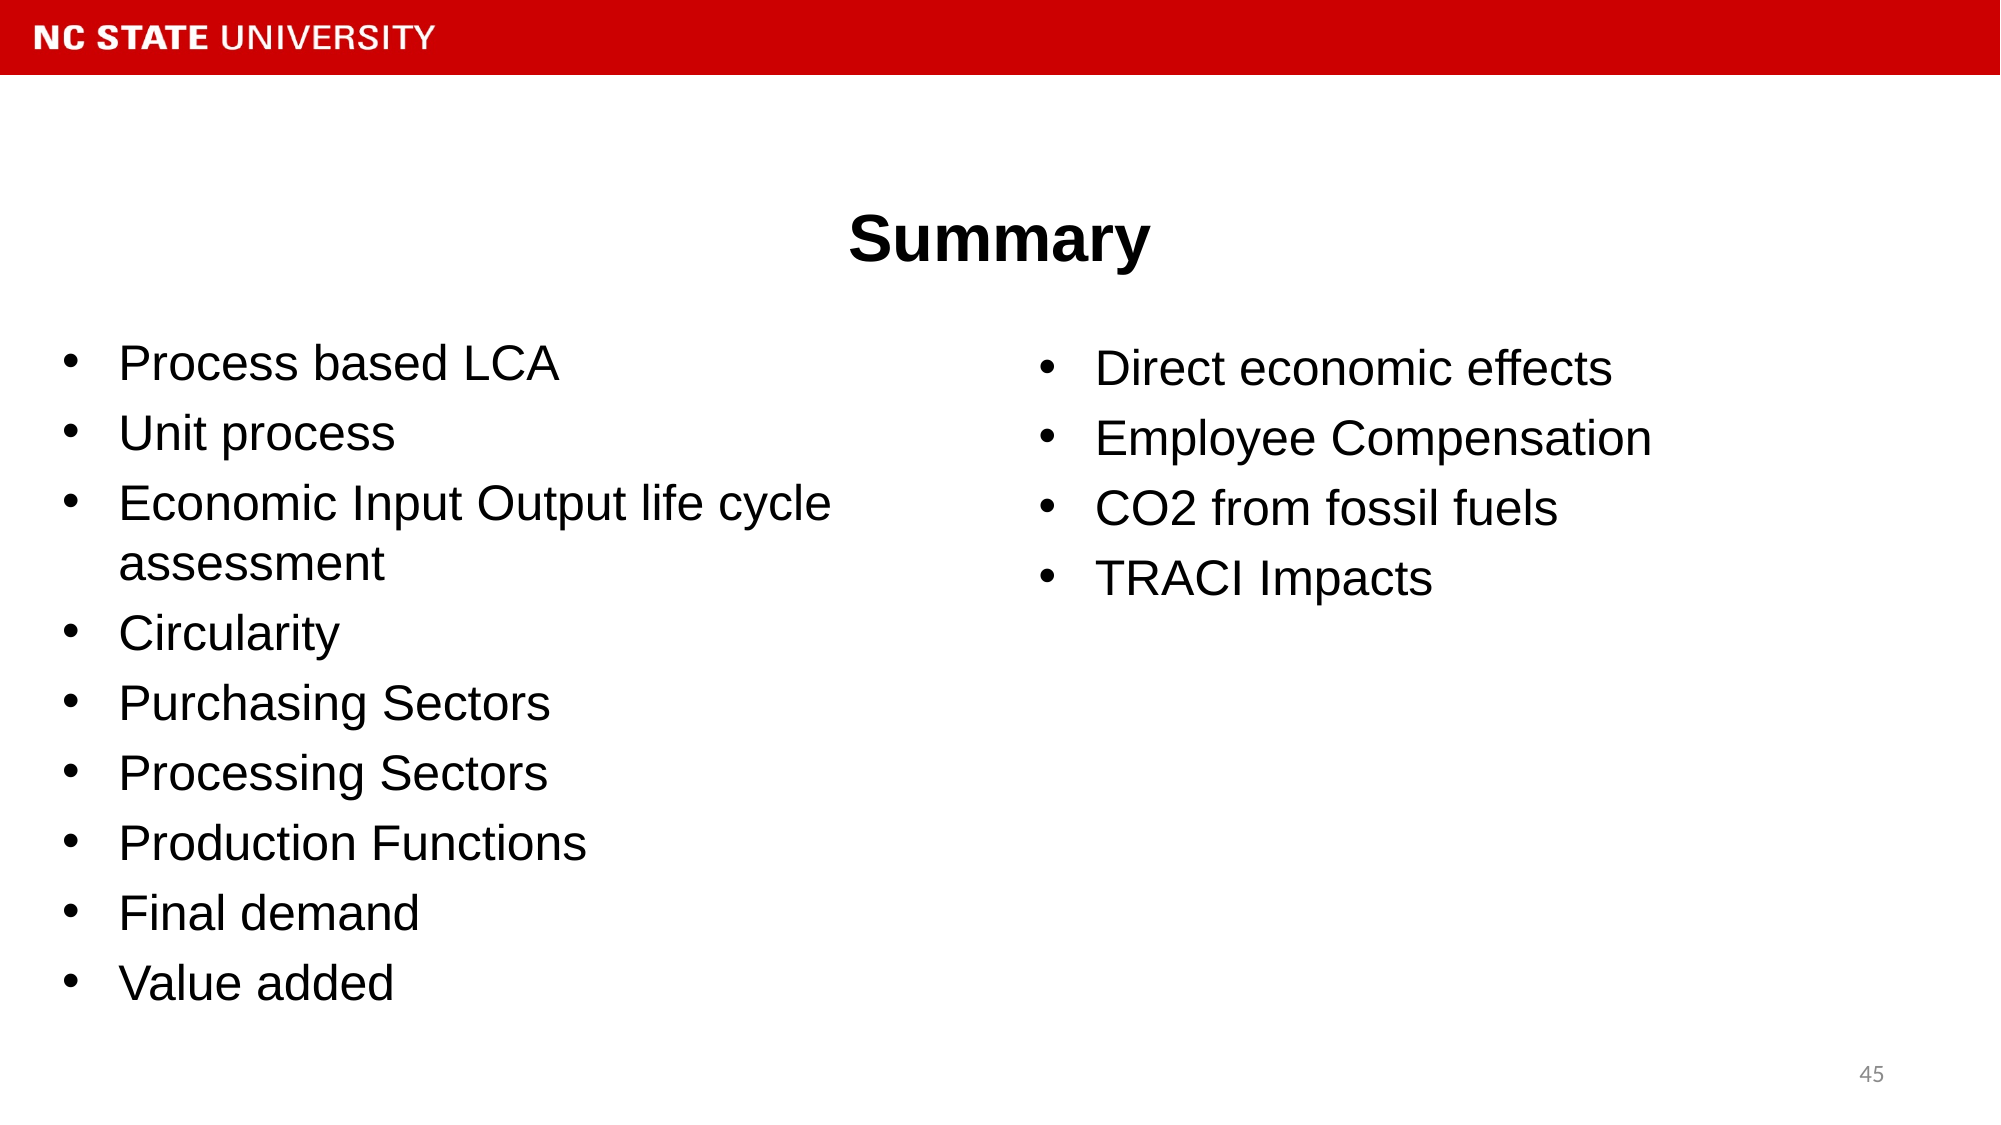

# Summary
Process based LCA
Unit process
Economic Input Output life cycle assessment
Circularity
Purchasing Sectors
Processing Sectors
Production Functions
Final demand
Value added

Direct economic effects
Employee Compensation
CO2 from fossil fuels
TRACI Impacts

45